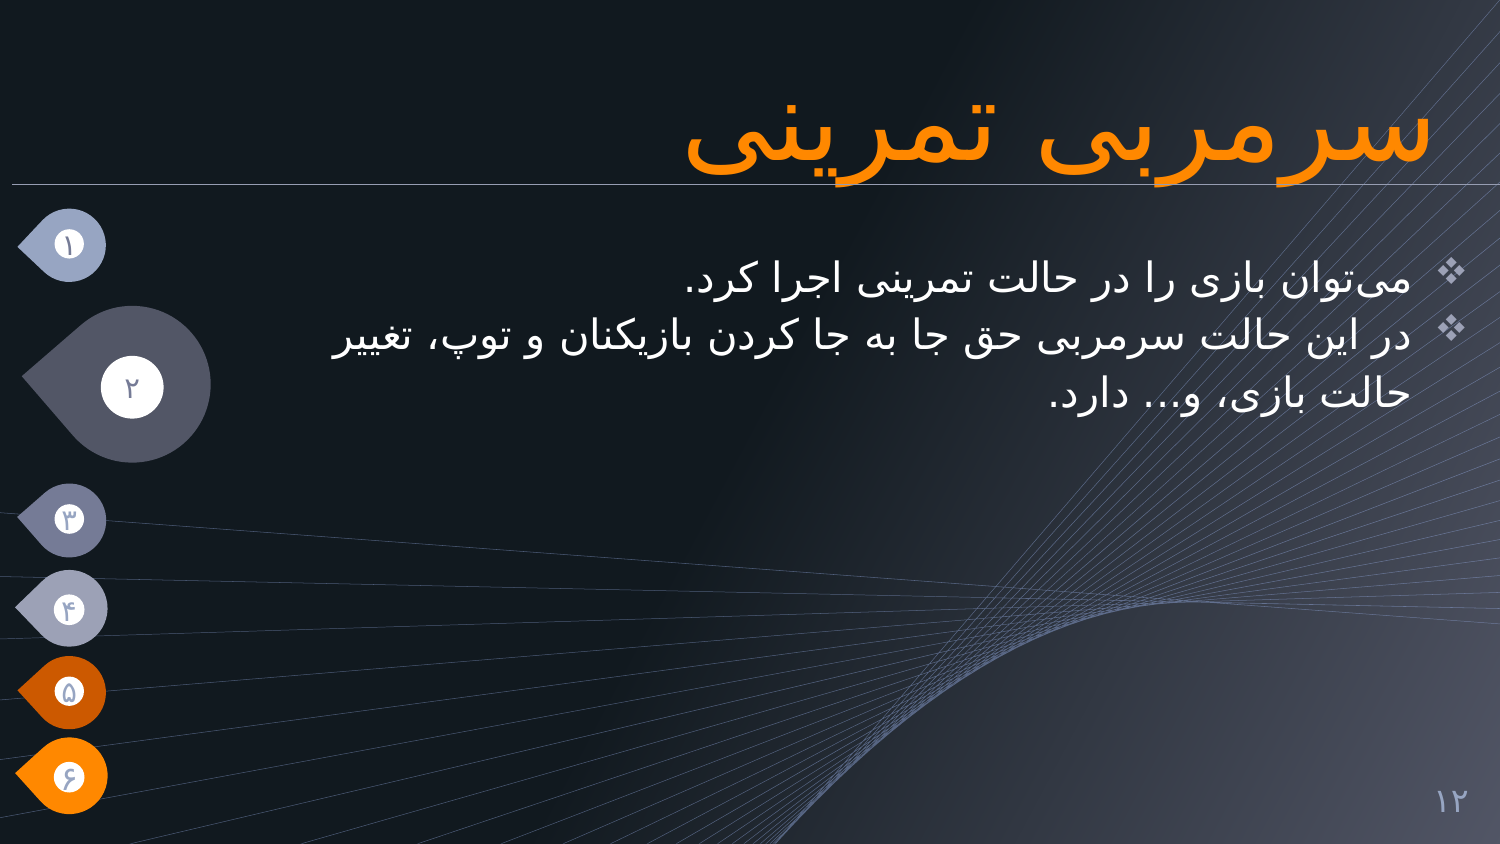

# سرمربی تمرینی

۱
می‌توان بازی را در حالت تمرینی اجرا کرد.
در این حالت سرمربی حق جا به جا کردن بازیکنان و توپ، تغییر حالت بازی، و... دارد.

۲

۳

۴

۵

۶
۱۲